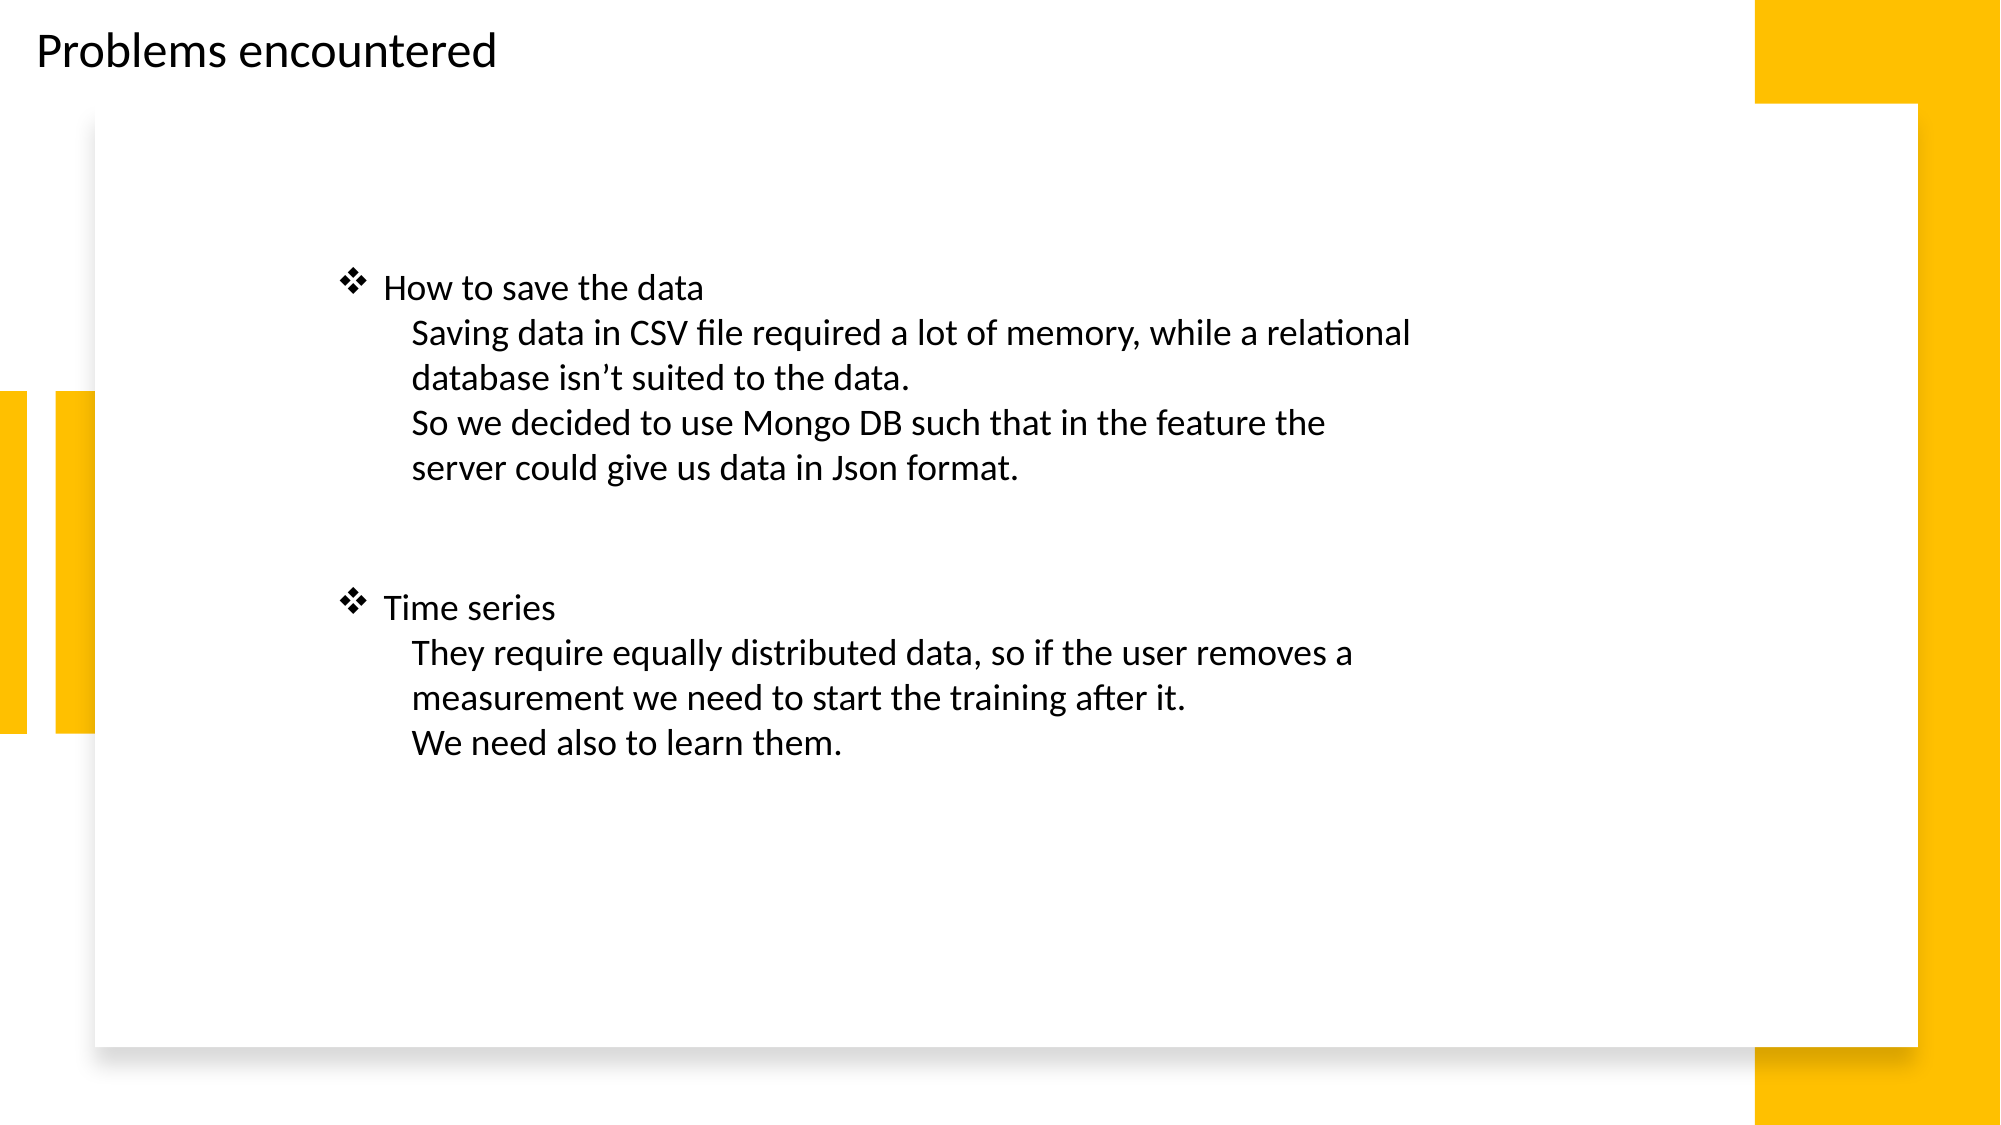

Problems encountered

How to save the data
Saving data in CSV file required a lot of memory, while a relational database isn’t suited to the data.
So we decided to use Mongo DB such that in the feature the server could give us data in Json format.

Time series
They require equally distributed data, so if the user removes a measurement we need to start the training after it.
We need also to learn them.